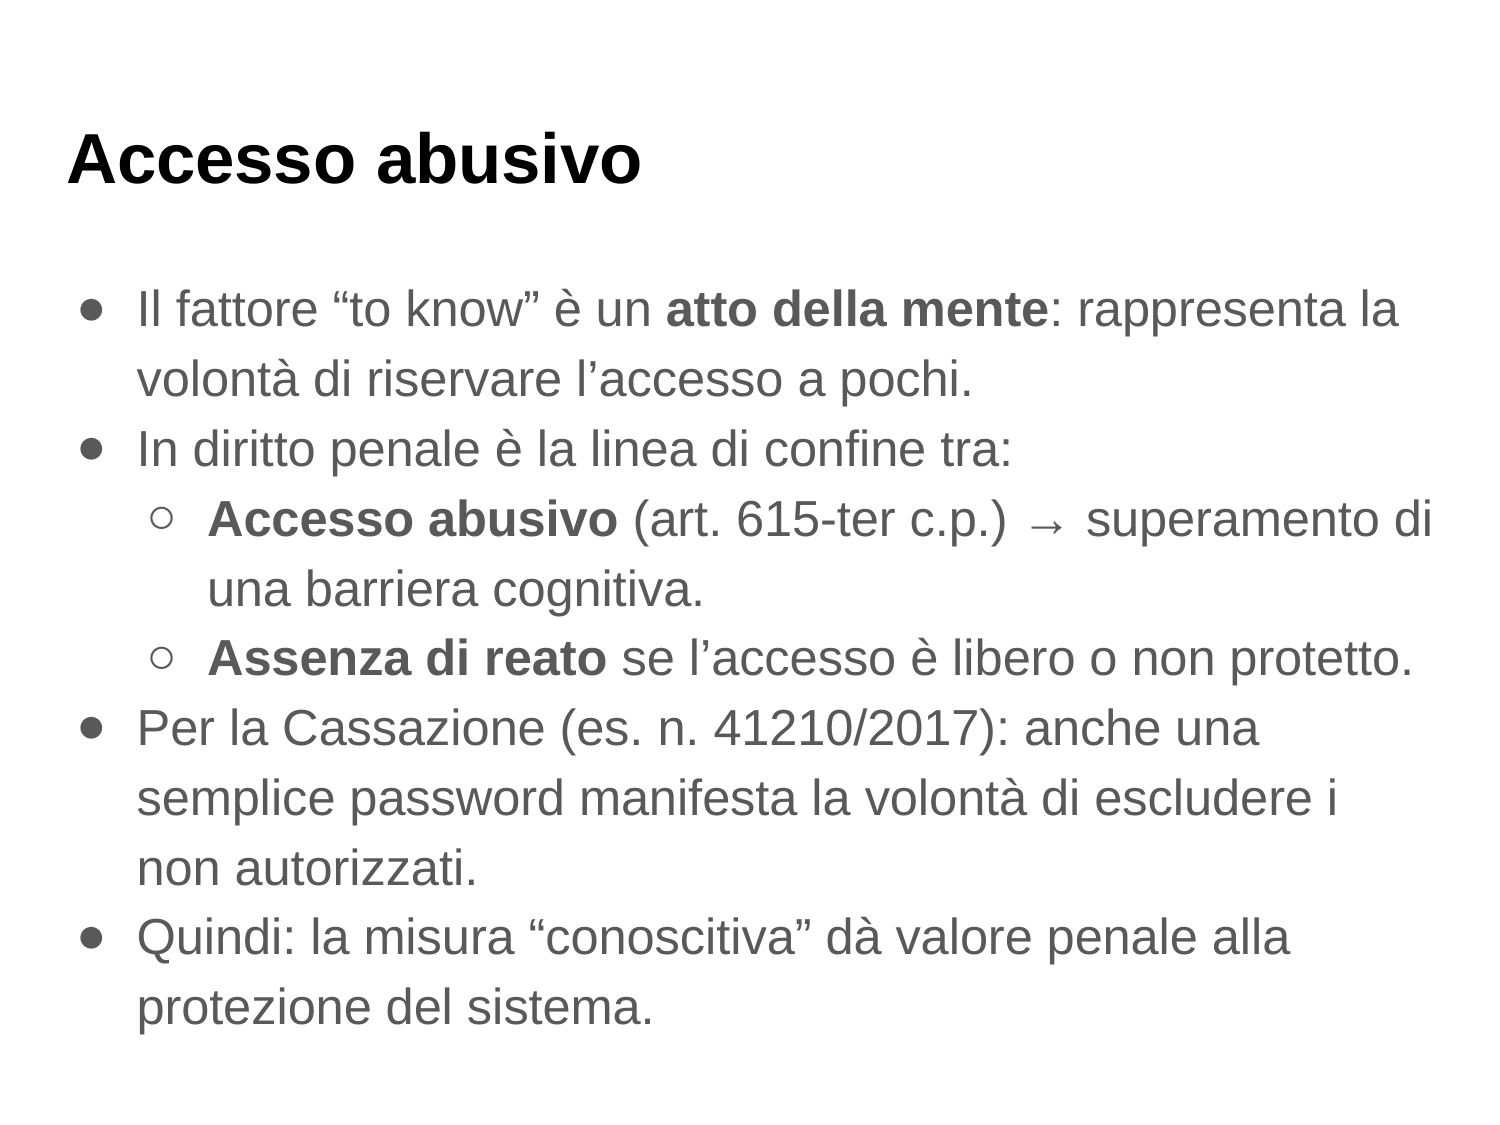

# Accesso abusivo
Il fattore “to know” è un atto della mente: rappresenta la volontà di riservare l’accesso a pochi.
In diritto penale è la linea di confine tra:
Accesso abusivo (art. 615-ter c.p.) → superamento di una barriera cognitiva.
Assenza di reato se l’accesso è libero o non protetto.
Per la Cassazione (es. n. 41210/2017): anche una semplice password manifesta la volontà di escludere i non autorizzati.
Quindi: la misura “conoscitiva” dà valore penale alla protezione del sistema.